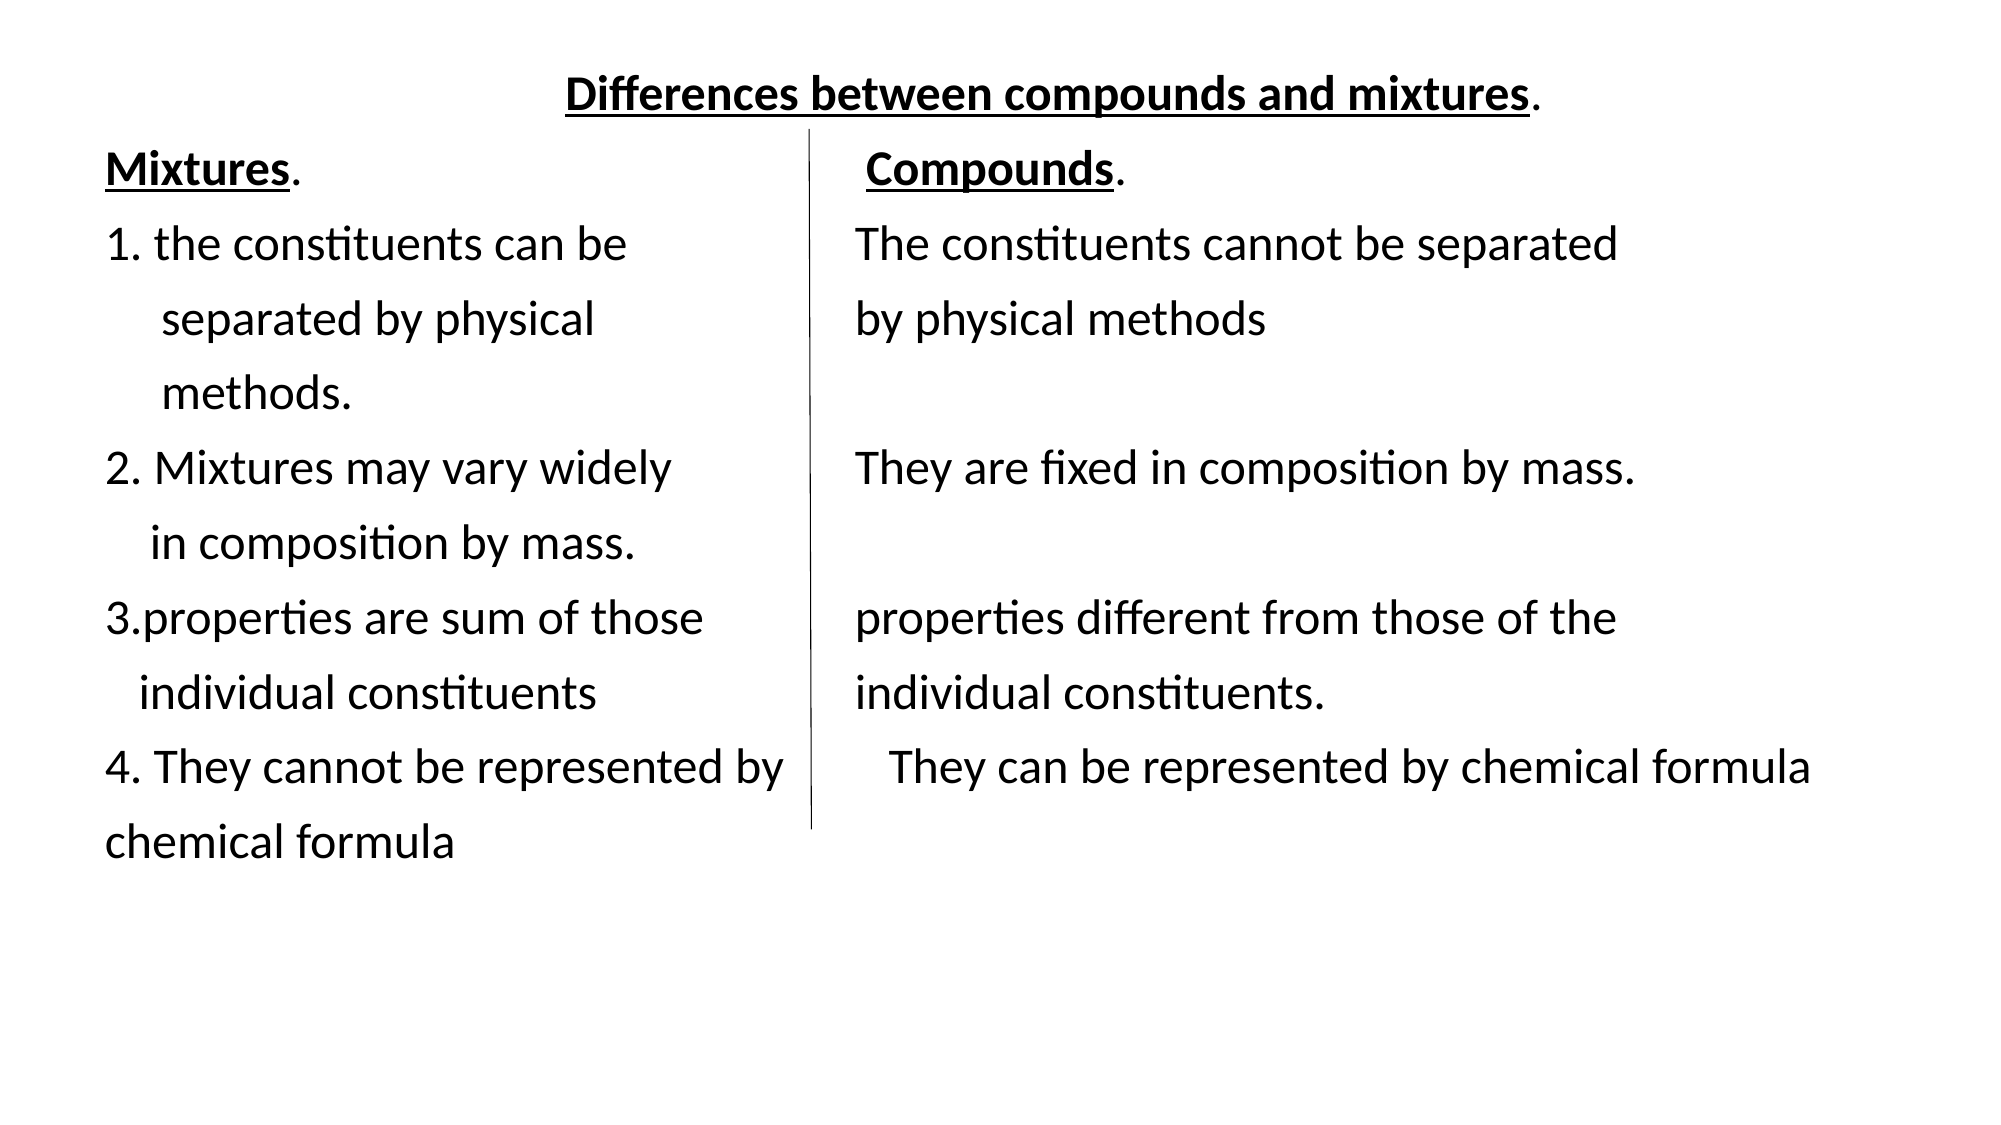

Differences between compounds and mixtures.
Mixtures.                                            	 Compounds.
1. the constituents can be              	The constituents cannot be separated
     separated by physical                 	by physical methods
     methods.
2. Mixtures may vary widely          	They are fixed in composition by mass.
    in composition by mass.
3.properties are sum of those       	properties different from those of the
   individual constituents                 	individual constituents.
4. They cannot be represented by 	   They can be represented by chemical formula
chemical formula